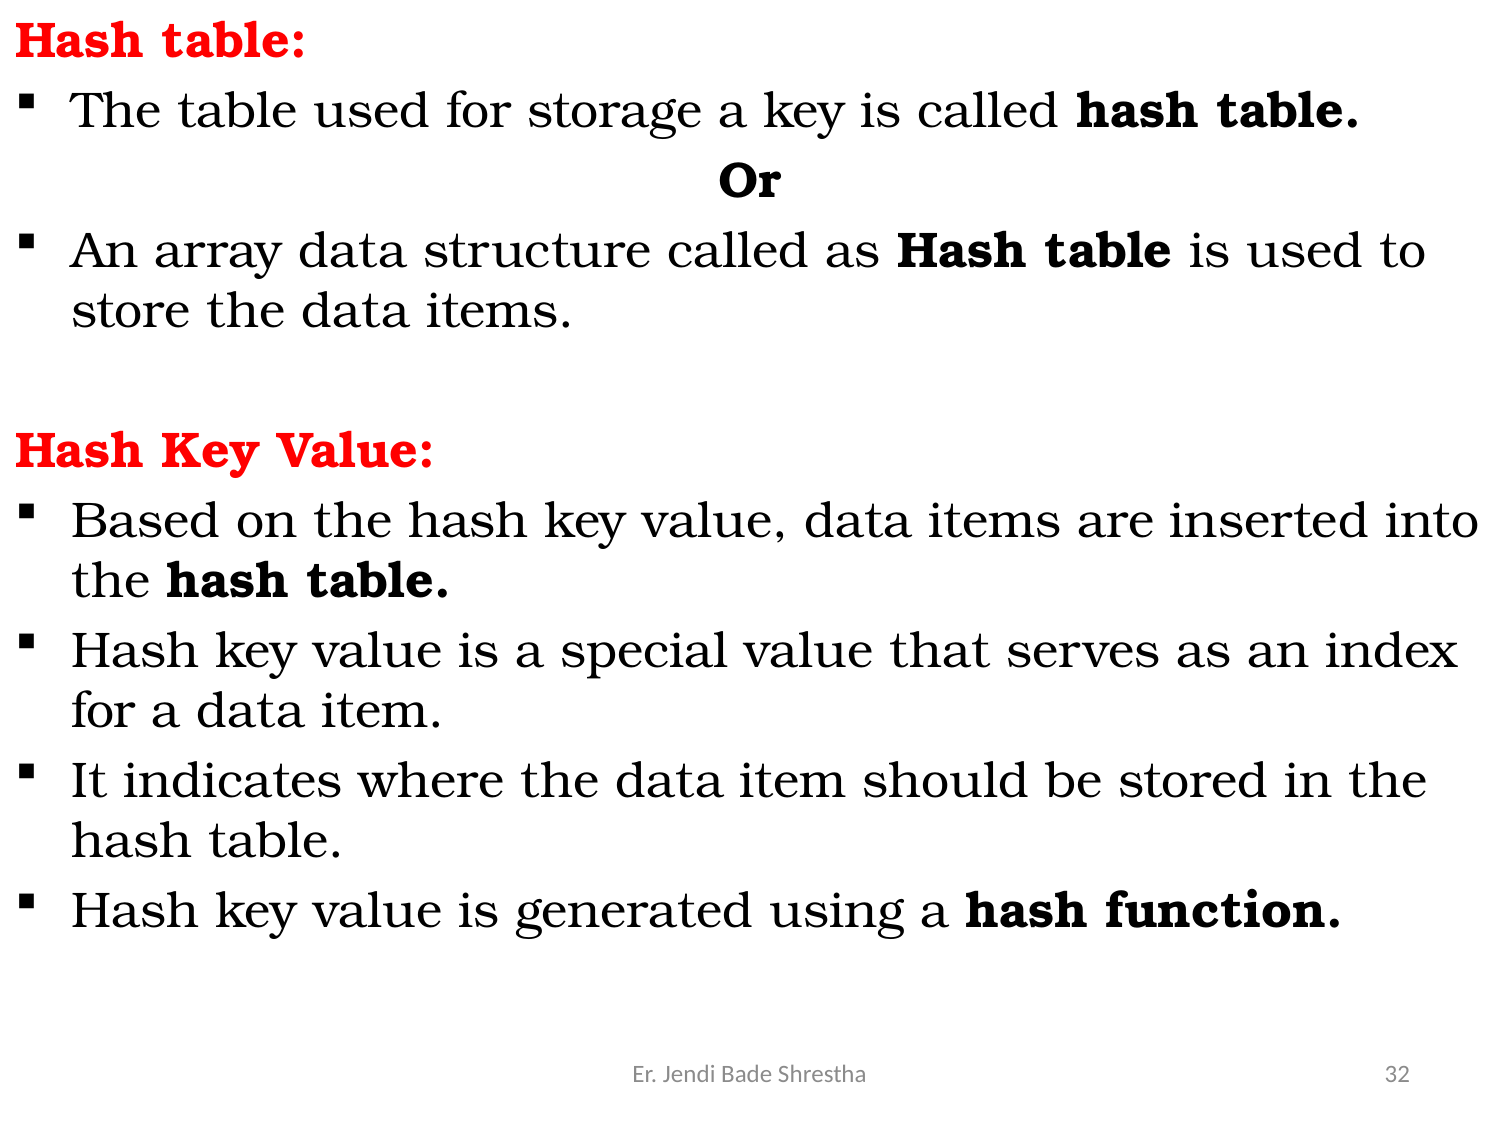

Hash table:
The table used for storage a key is called hash table.
Or
An array data structure called as Hash table is used to store the data items.

Hash Key Value:
Based on the hash key value, data items are inserted into the hash table.
Hash key value is a special value that serves as an index for a data item.
It indicates where the data item should be stored in the hash table.
Hash key value is generated using a hash function.

Er. Jendi Bade Shrestha
32